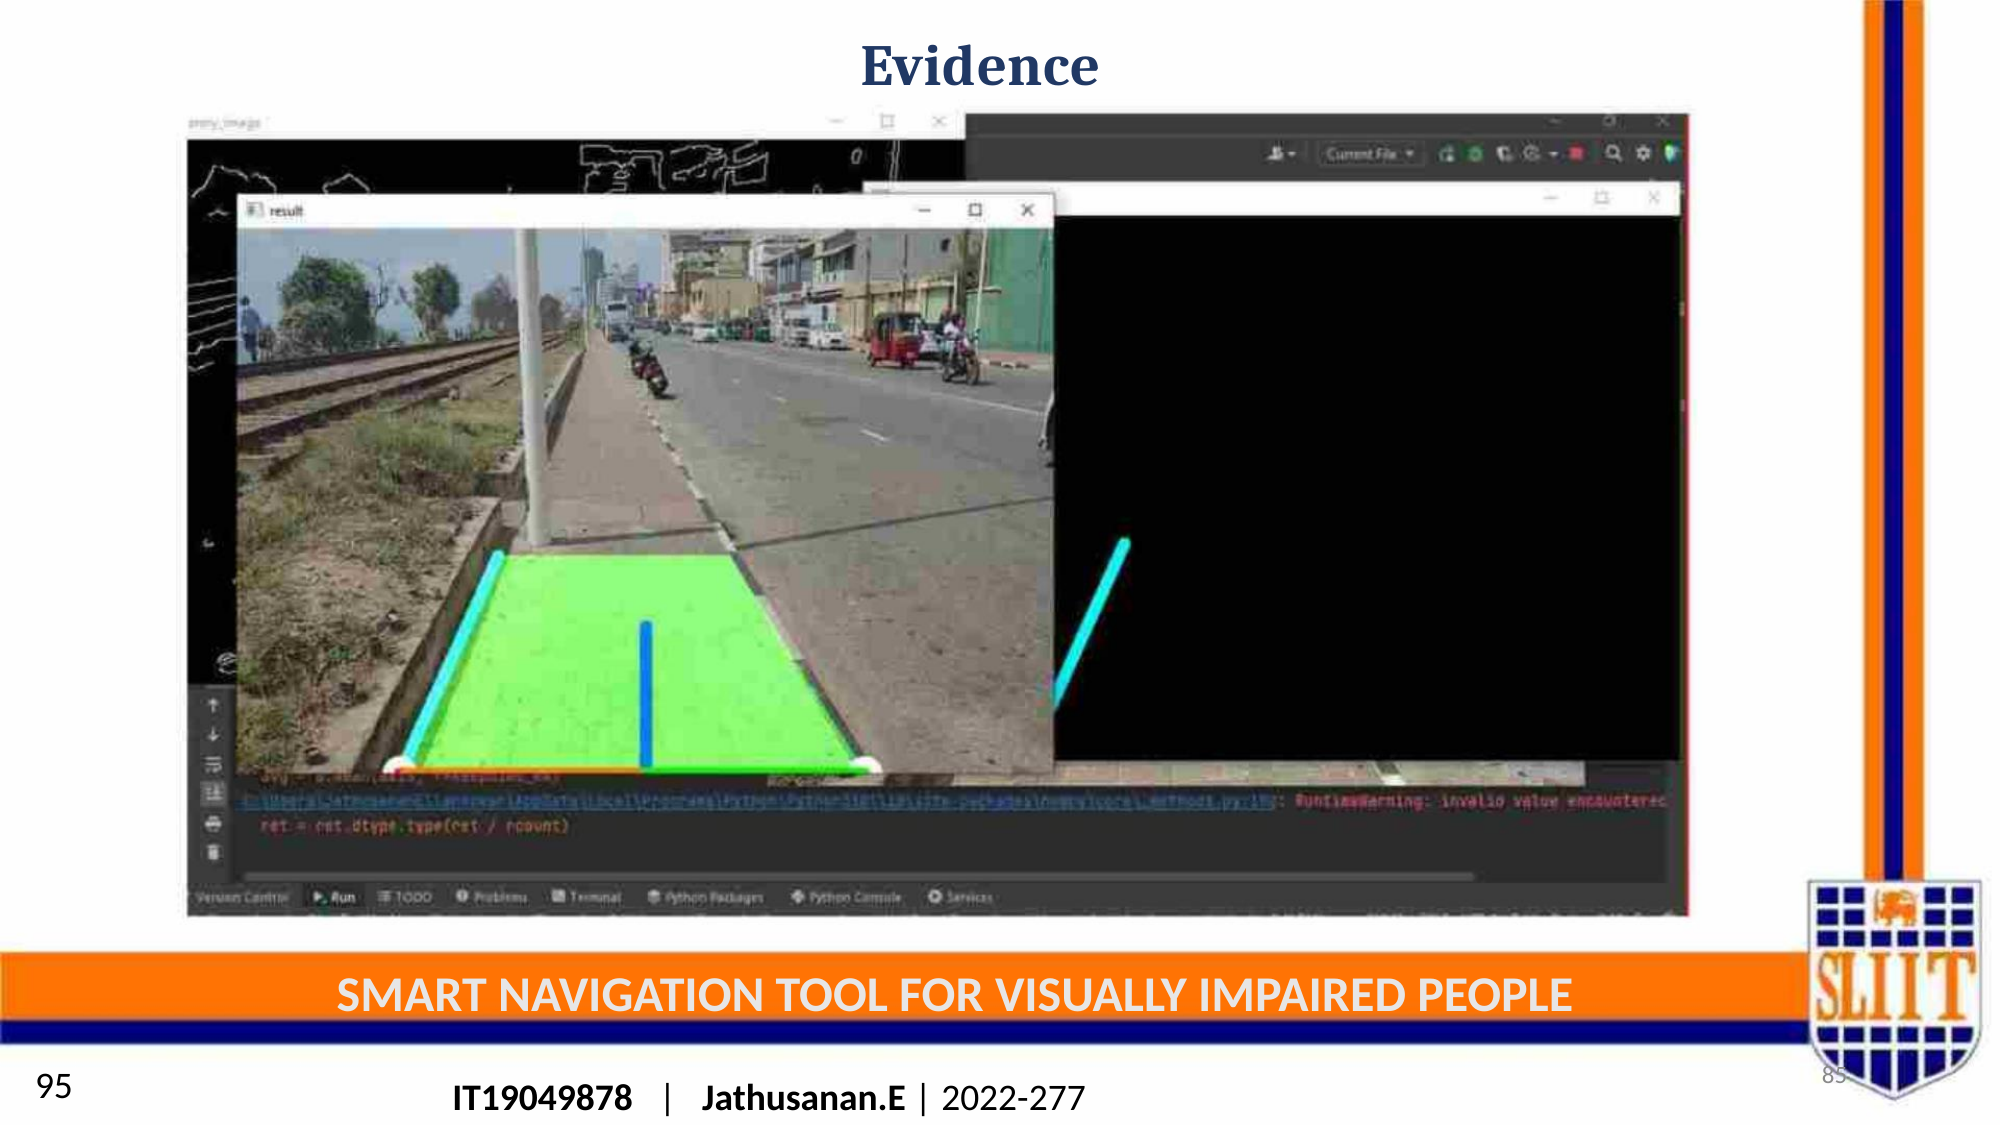

Evidence
SMART NAVIGATION TOOL FOR VISUALLY IMPAIRED PEOPLE
85
95
IT19049878 | Jathusanan.E | 2022-277